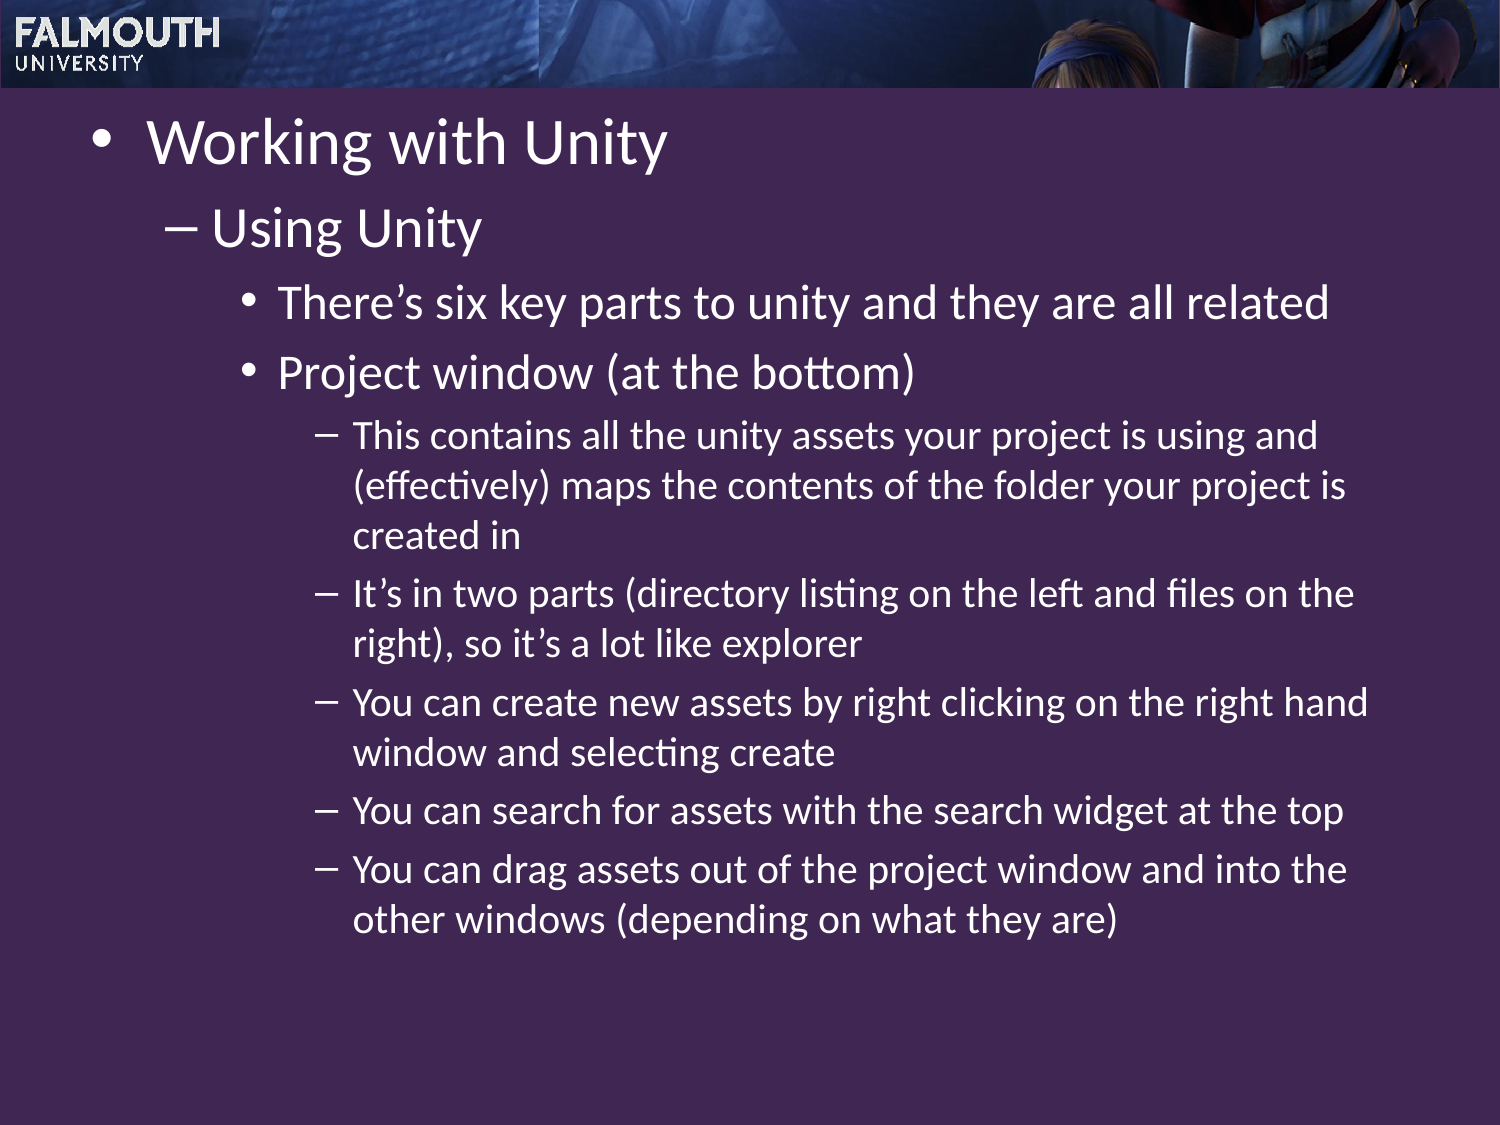

Working with Unity
Using Unity
There’s six key parts to unity and they are all related
Project window (at the bottom)
This contains all the unity assets your project is using and (effectively) maps the contents of the folder your project is created in
It’s in two parts (directory listing on the left and files on the right), so it’s a lot like explorer
You can create new assets by right clicking on the right hand window and selecting create
You can search for assets with the search widget at the top
You can drag assets out of the project window and into the other windows (depending on what they are)